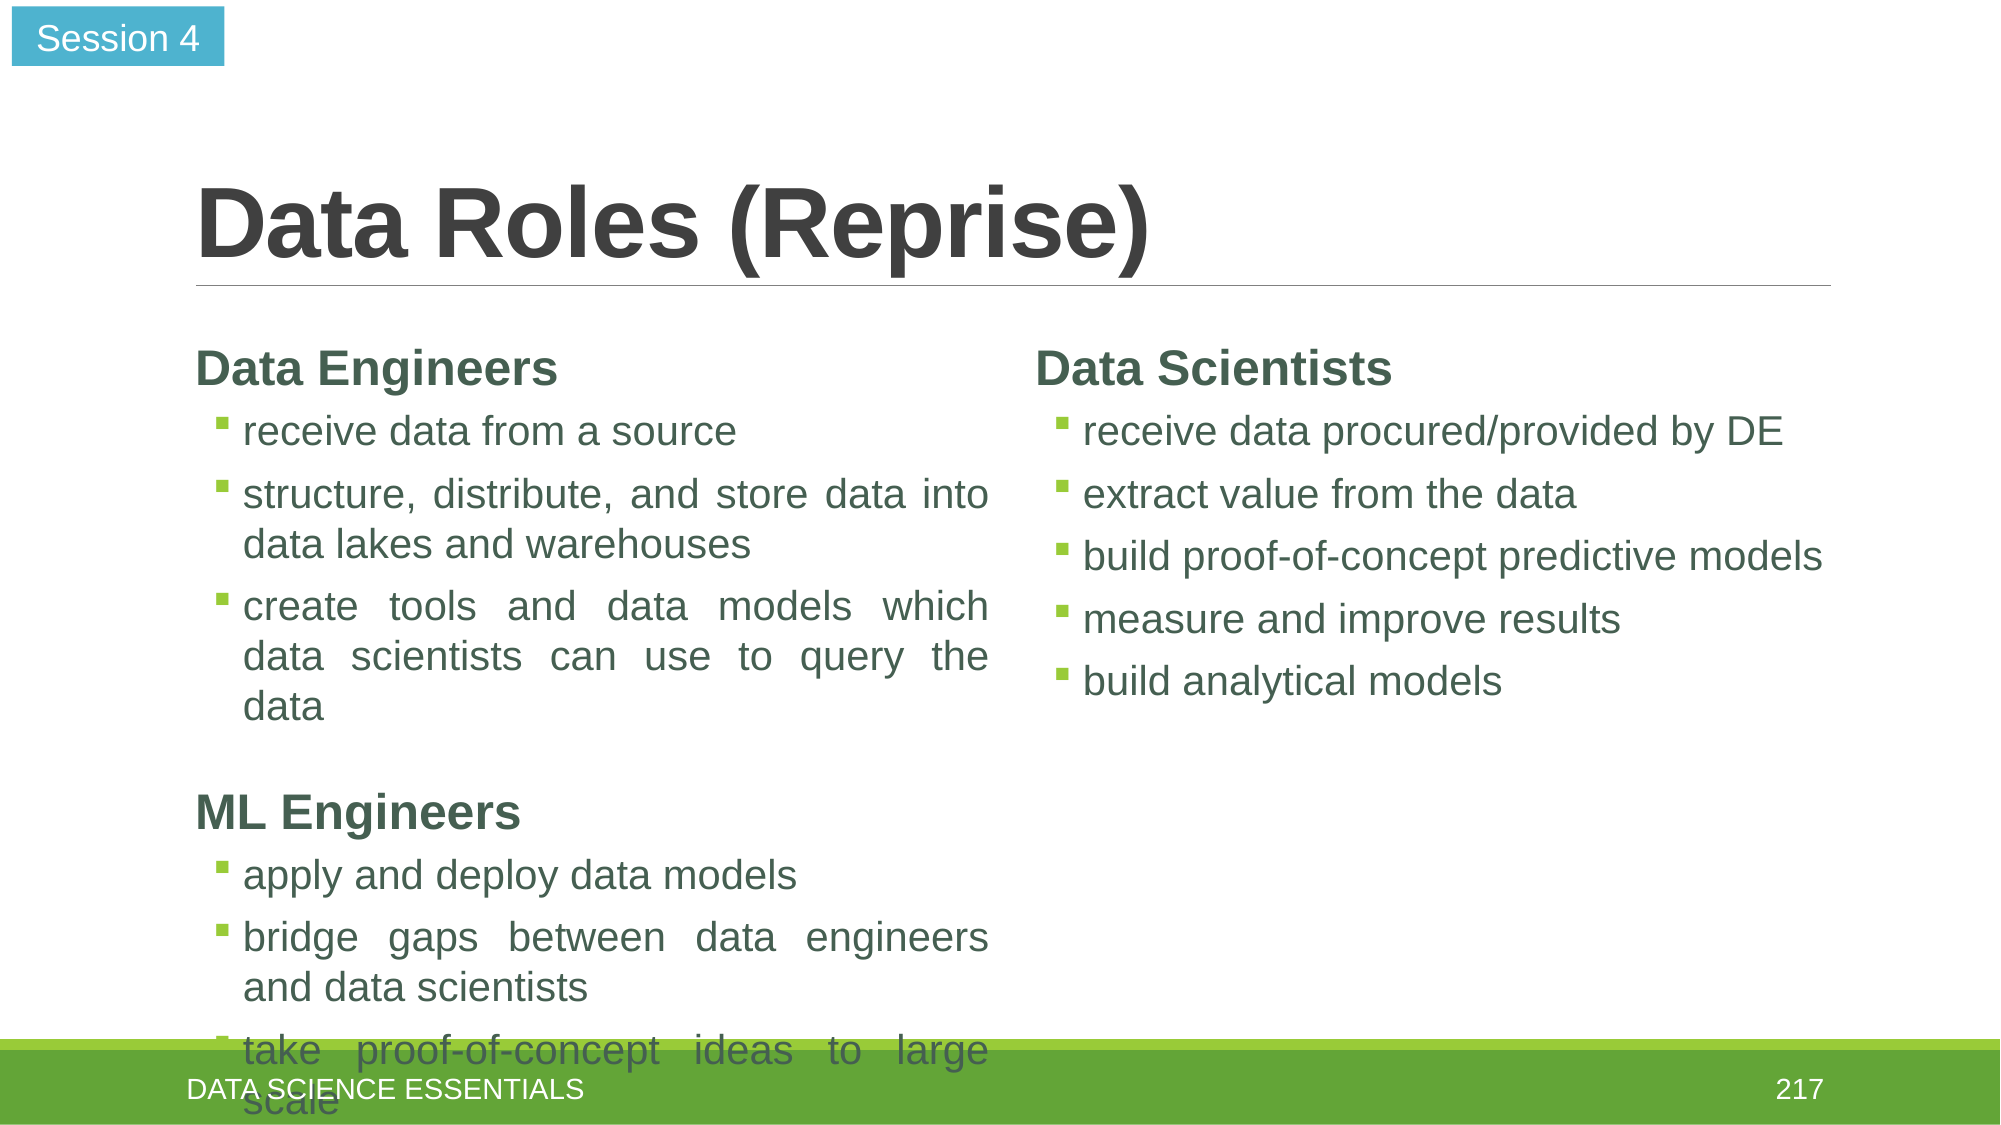

Session 4
# Data Roles (Reprise)
Data Scientists
receive data procured/provided by DE
extract value from the data
build proof-of-concept predictive models
measure and improve results
build analytical models
Data Engineers
receive data from a source
structure, distribute, and store data into data lakes and warehouses
create tools and data models which data scientists can use to query the data
ML Engineers
apply and deploy data models
bridge gaps between data engineers and data scientists
take proof-of-concept ideas to large scale
DATA SCIENCE ESSENTIALS
217